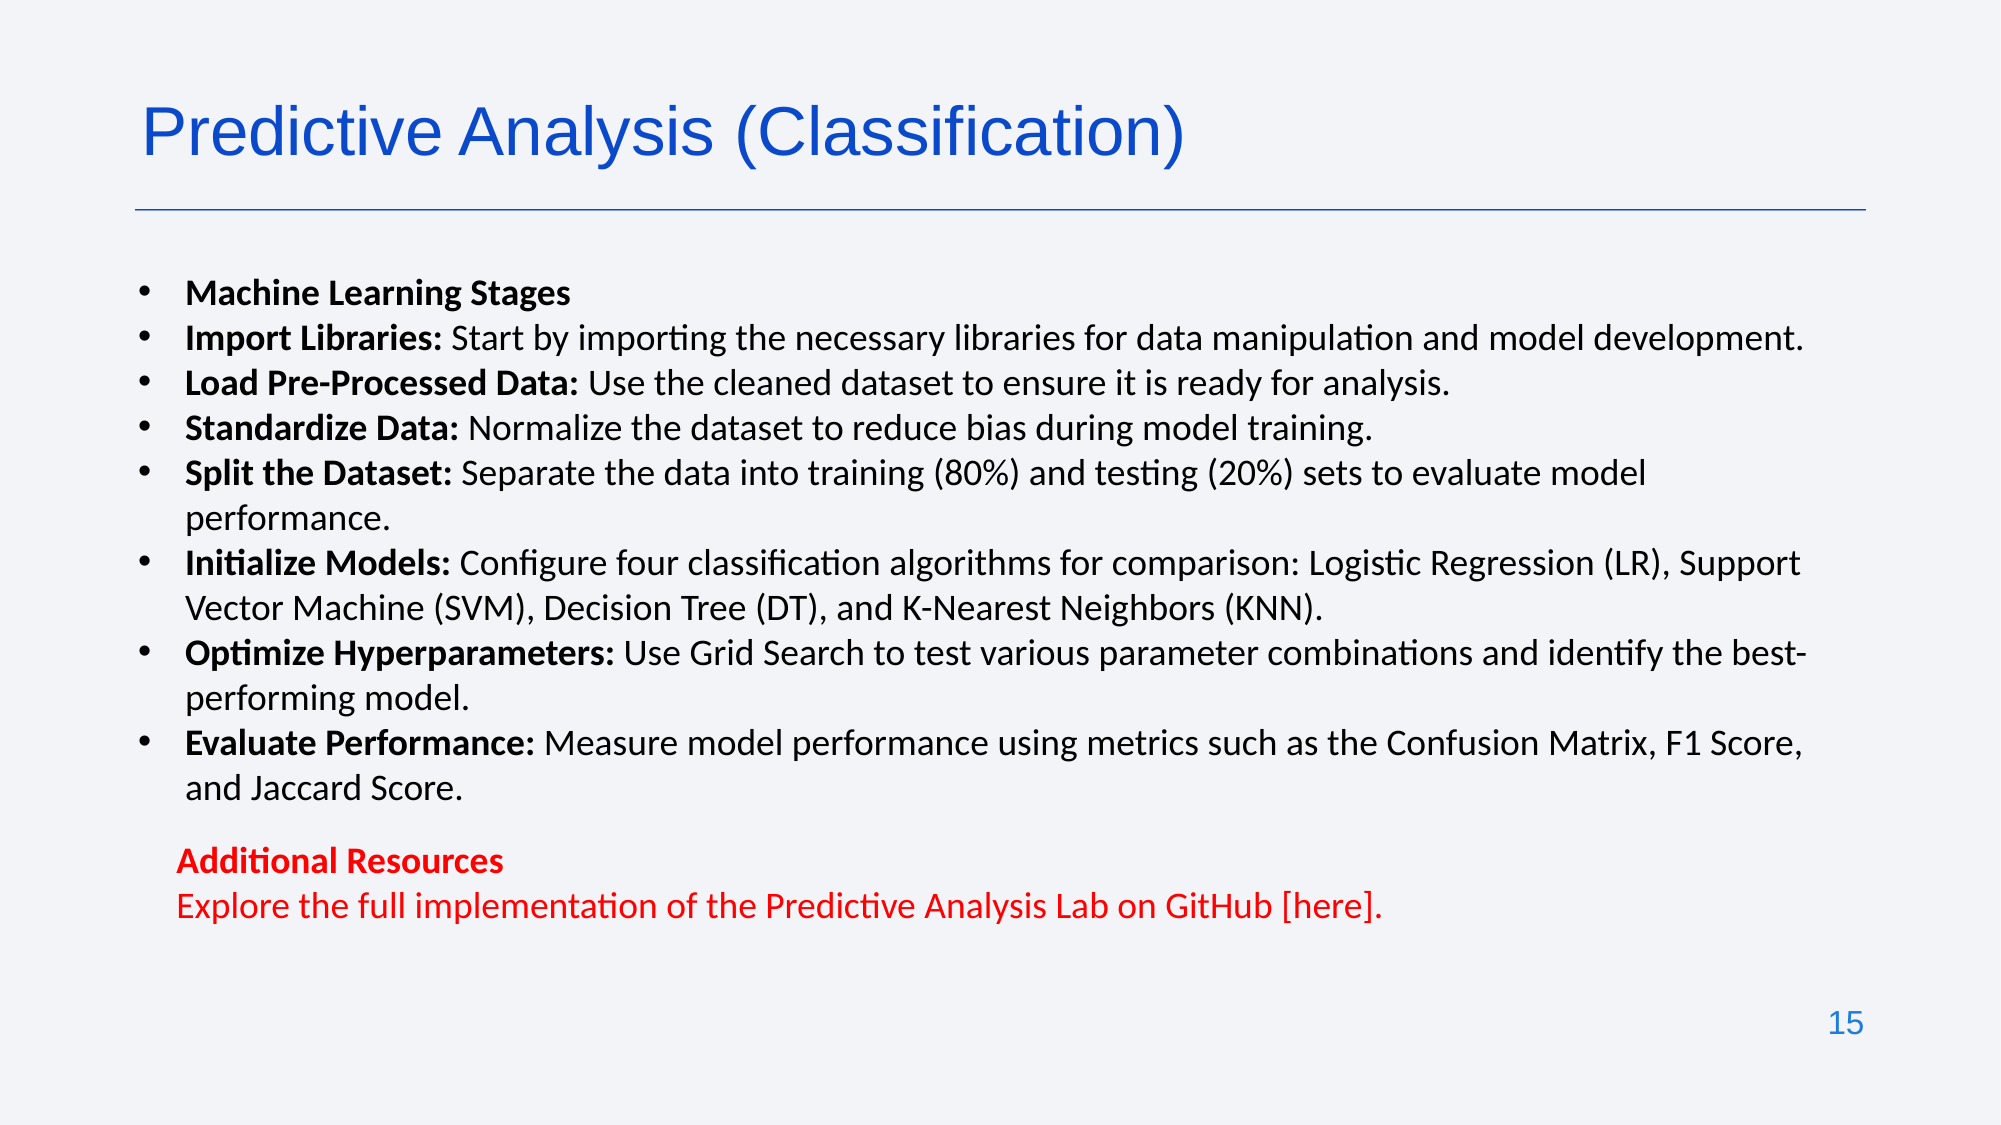

Predictive Analysis (Classification)
Machine Learning Stages
Import Libraries: Start by importing the necessary libraries for data manipulation and model development.
Load Pre-Processed Data: Use the cleaned dataset to ensure it is ready for analysis.
Standardize Data: Normalize the dataset to reduce bias during model training.
Split the Dataset: Separate the data into training (80%) and testing (20%) sets to evaluate model performance.
Initialize Models: Configure four classification algorithms for comparison: Logistic Regression (LR), Support Vector Machine (SVM), Decision Tree (DT), and K-Nearest Neighbors (KNN).
Optimize Hyperparameters: Use Grid Search to test various parameter combinations and identify the best-performing model.
Evaluate Performance: Measure model performance using metrics such as the Confusion Matrix, F1 Score, and Jaccard Score.
Additional Resources
Explore the full implementation of the Predictive Analysis Lab on GitHub [here].
15